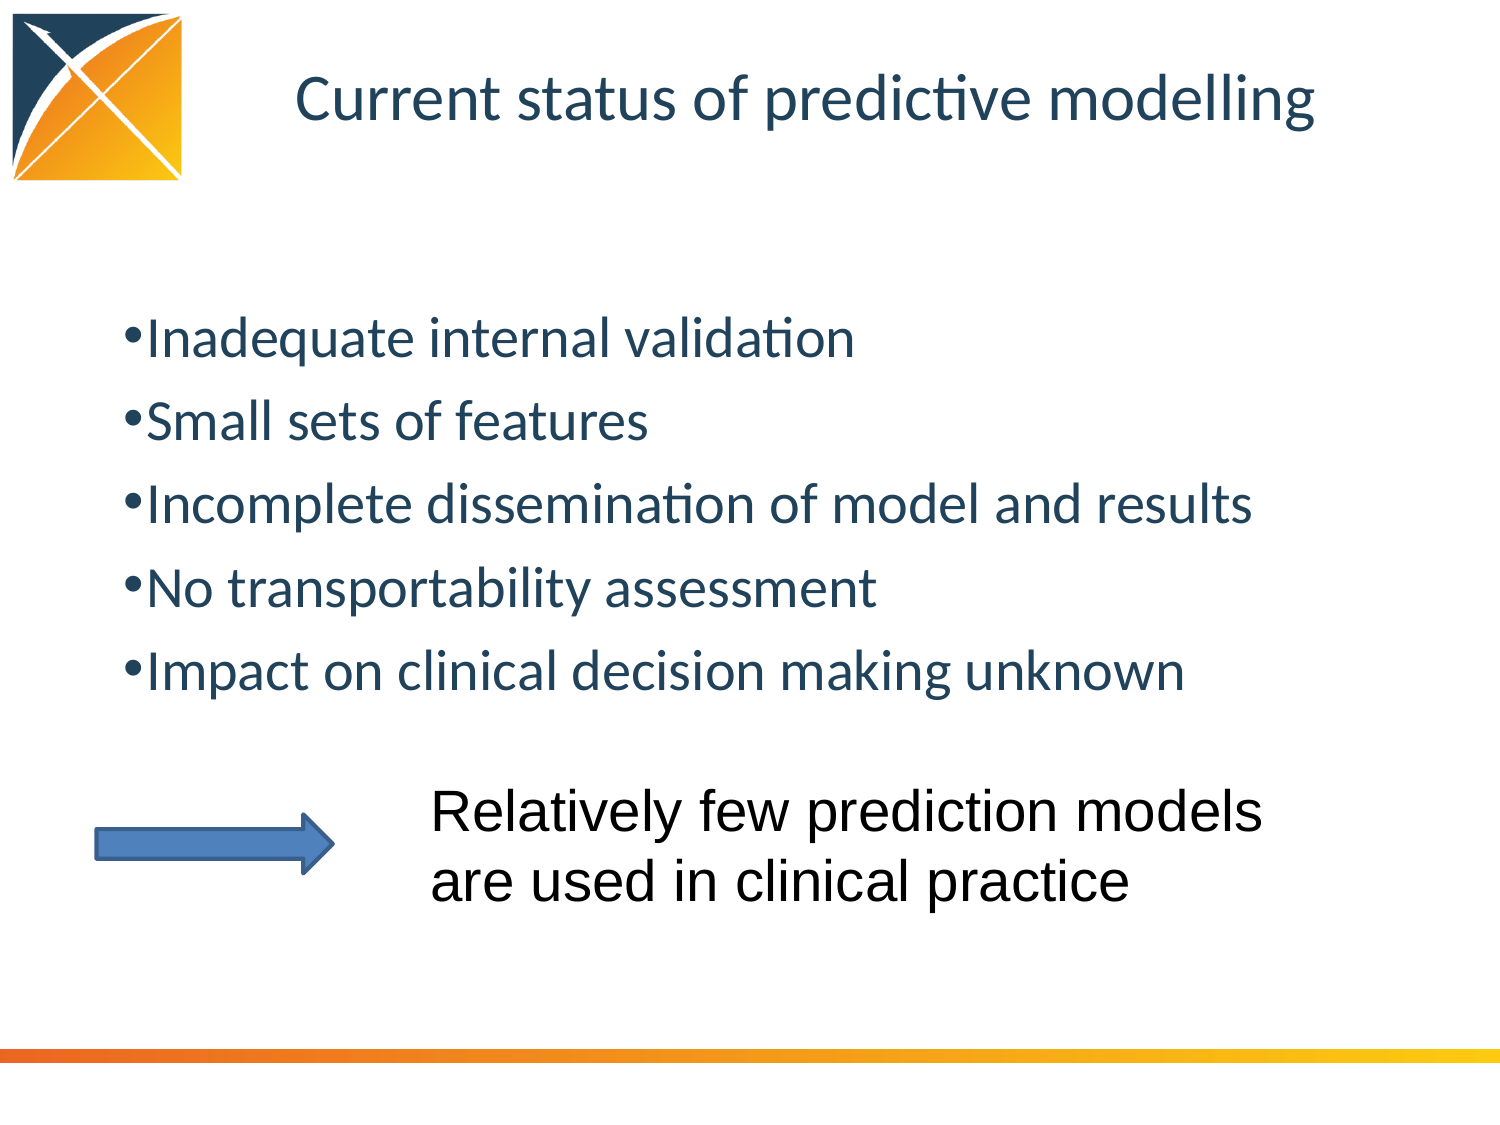

# Current status of predictive modelling
Inadequate internal validation
Small sets of features
Incomplete dissemination of model and results
No transportability assessment
Impact on clinical decision making unknown
Relatively few prediction models are used in clinical practice